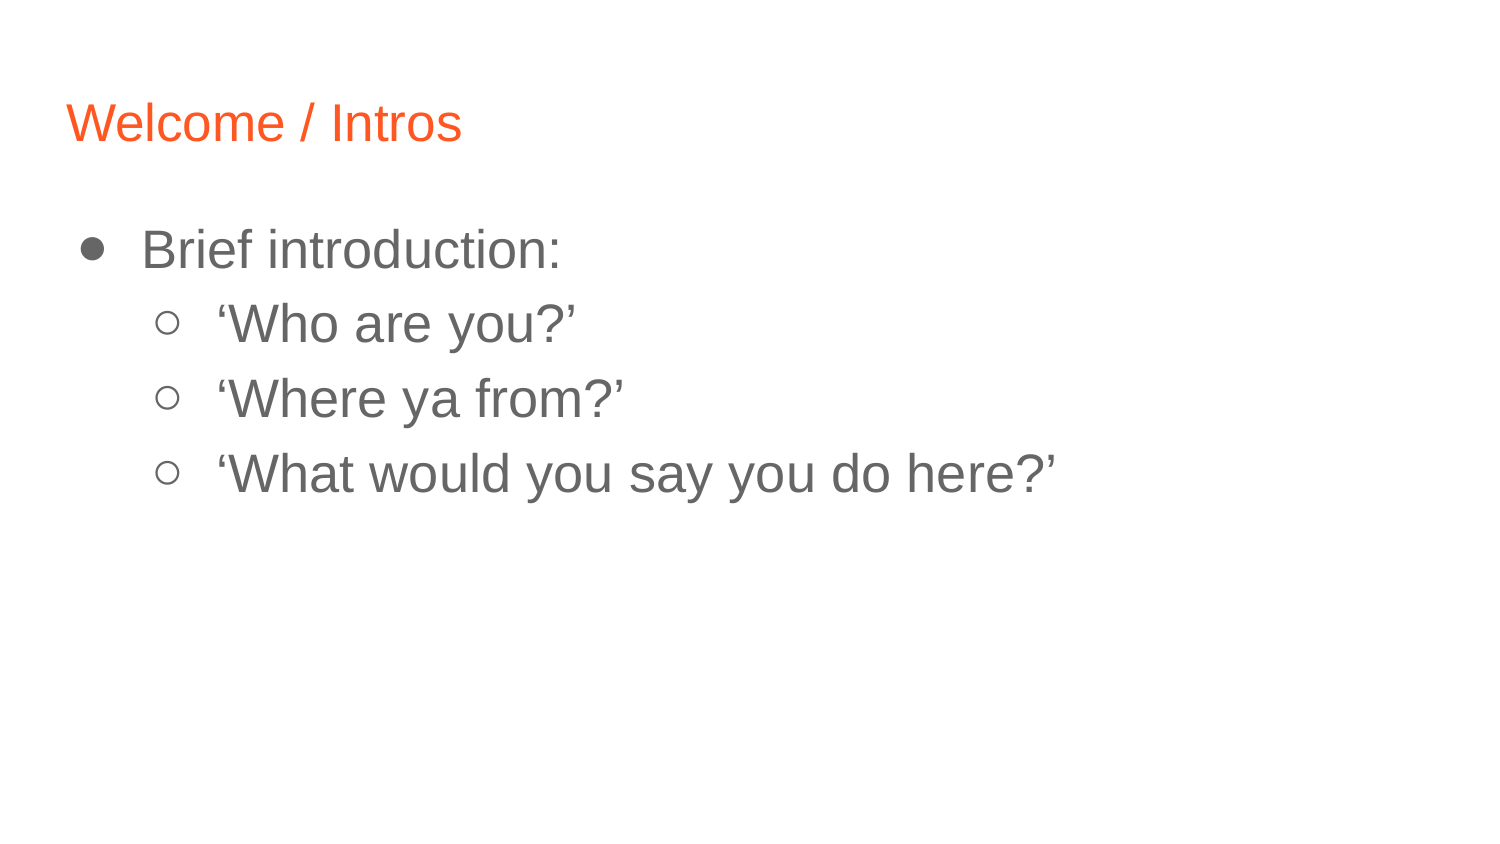

# Welcome / Intros
Brief introduction:
‘Who are you?’
‘Where ya from?’
‘What would you say you do here?’